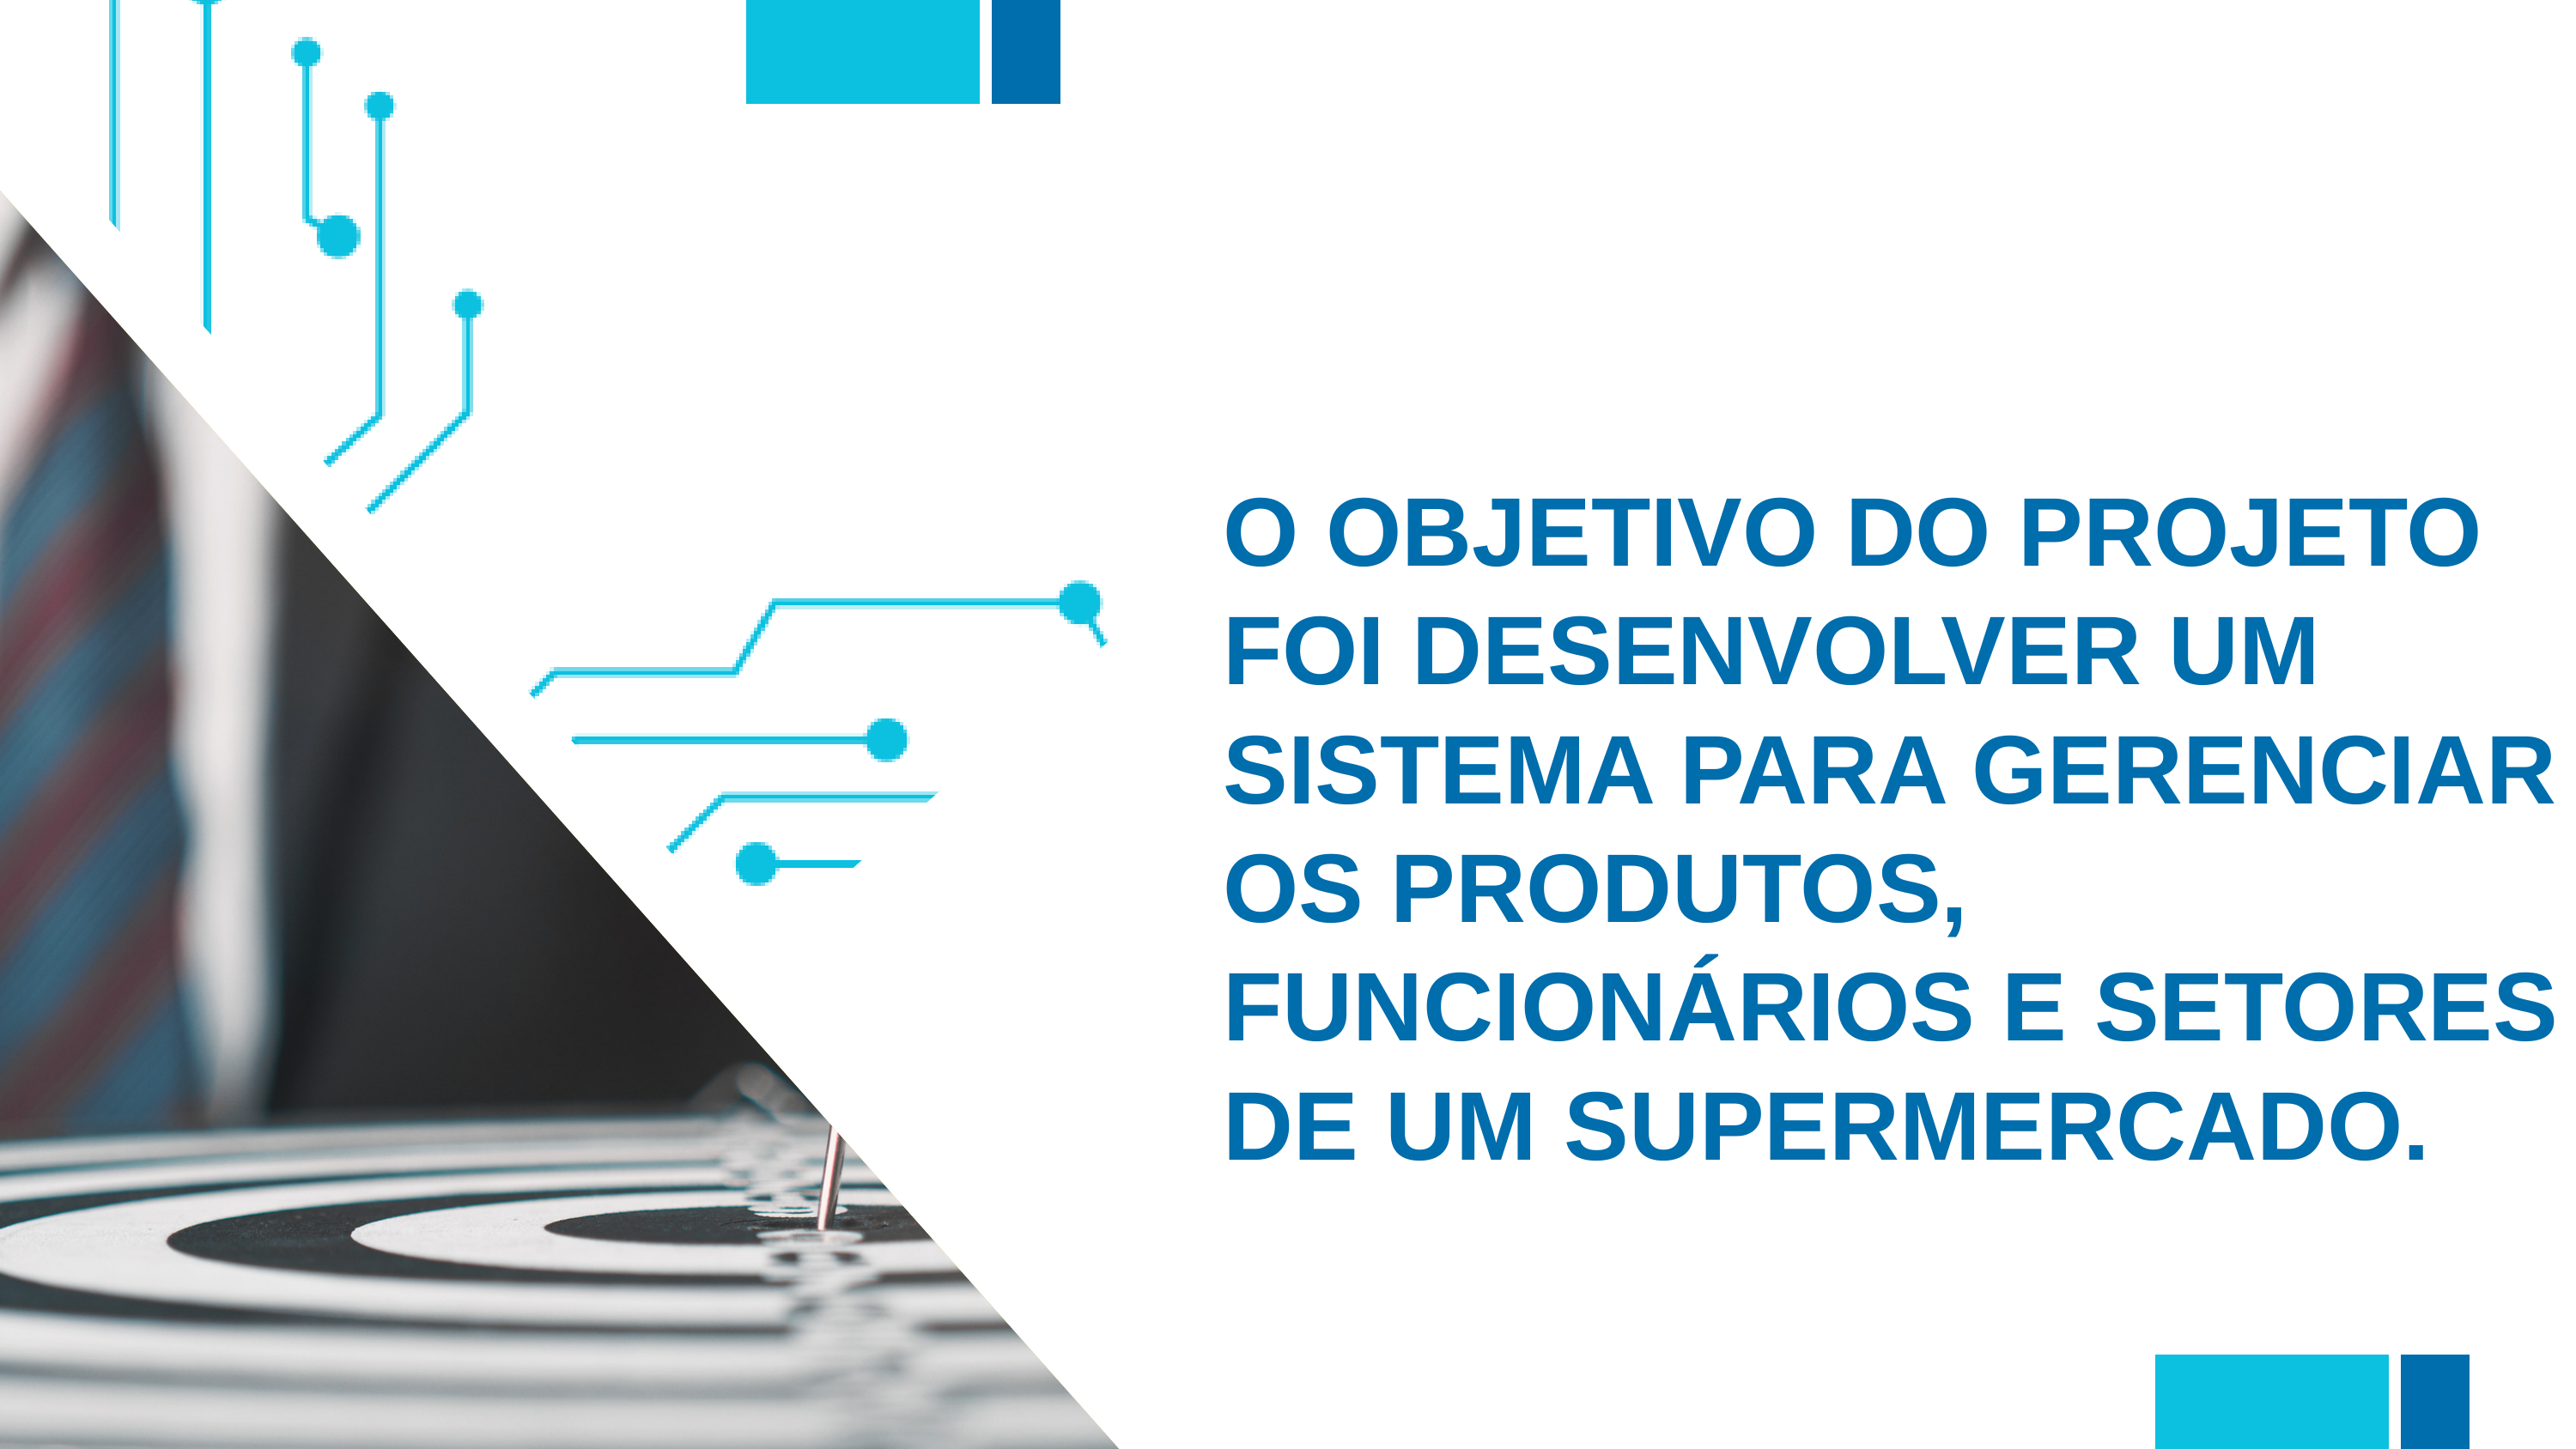

O OBJETIVO DO PROJETO FOI DESENVOLVER UM SISTEMA PARA GERENCIAR OS PRODUTOS, FUNCIONÁRIOS E SETORES DE UM SUPERMERCADO.